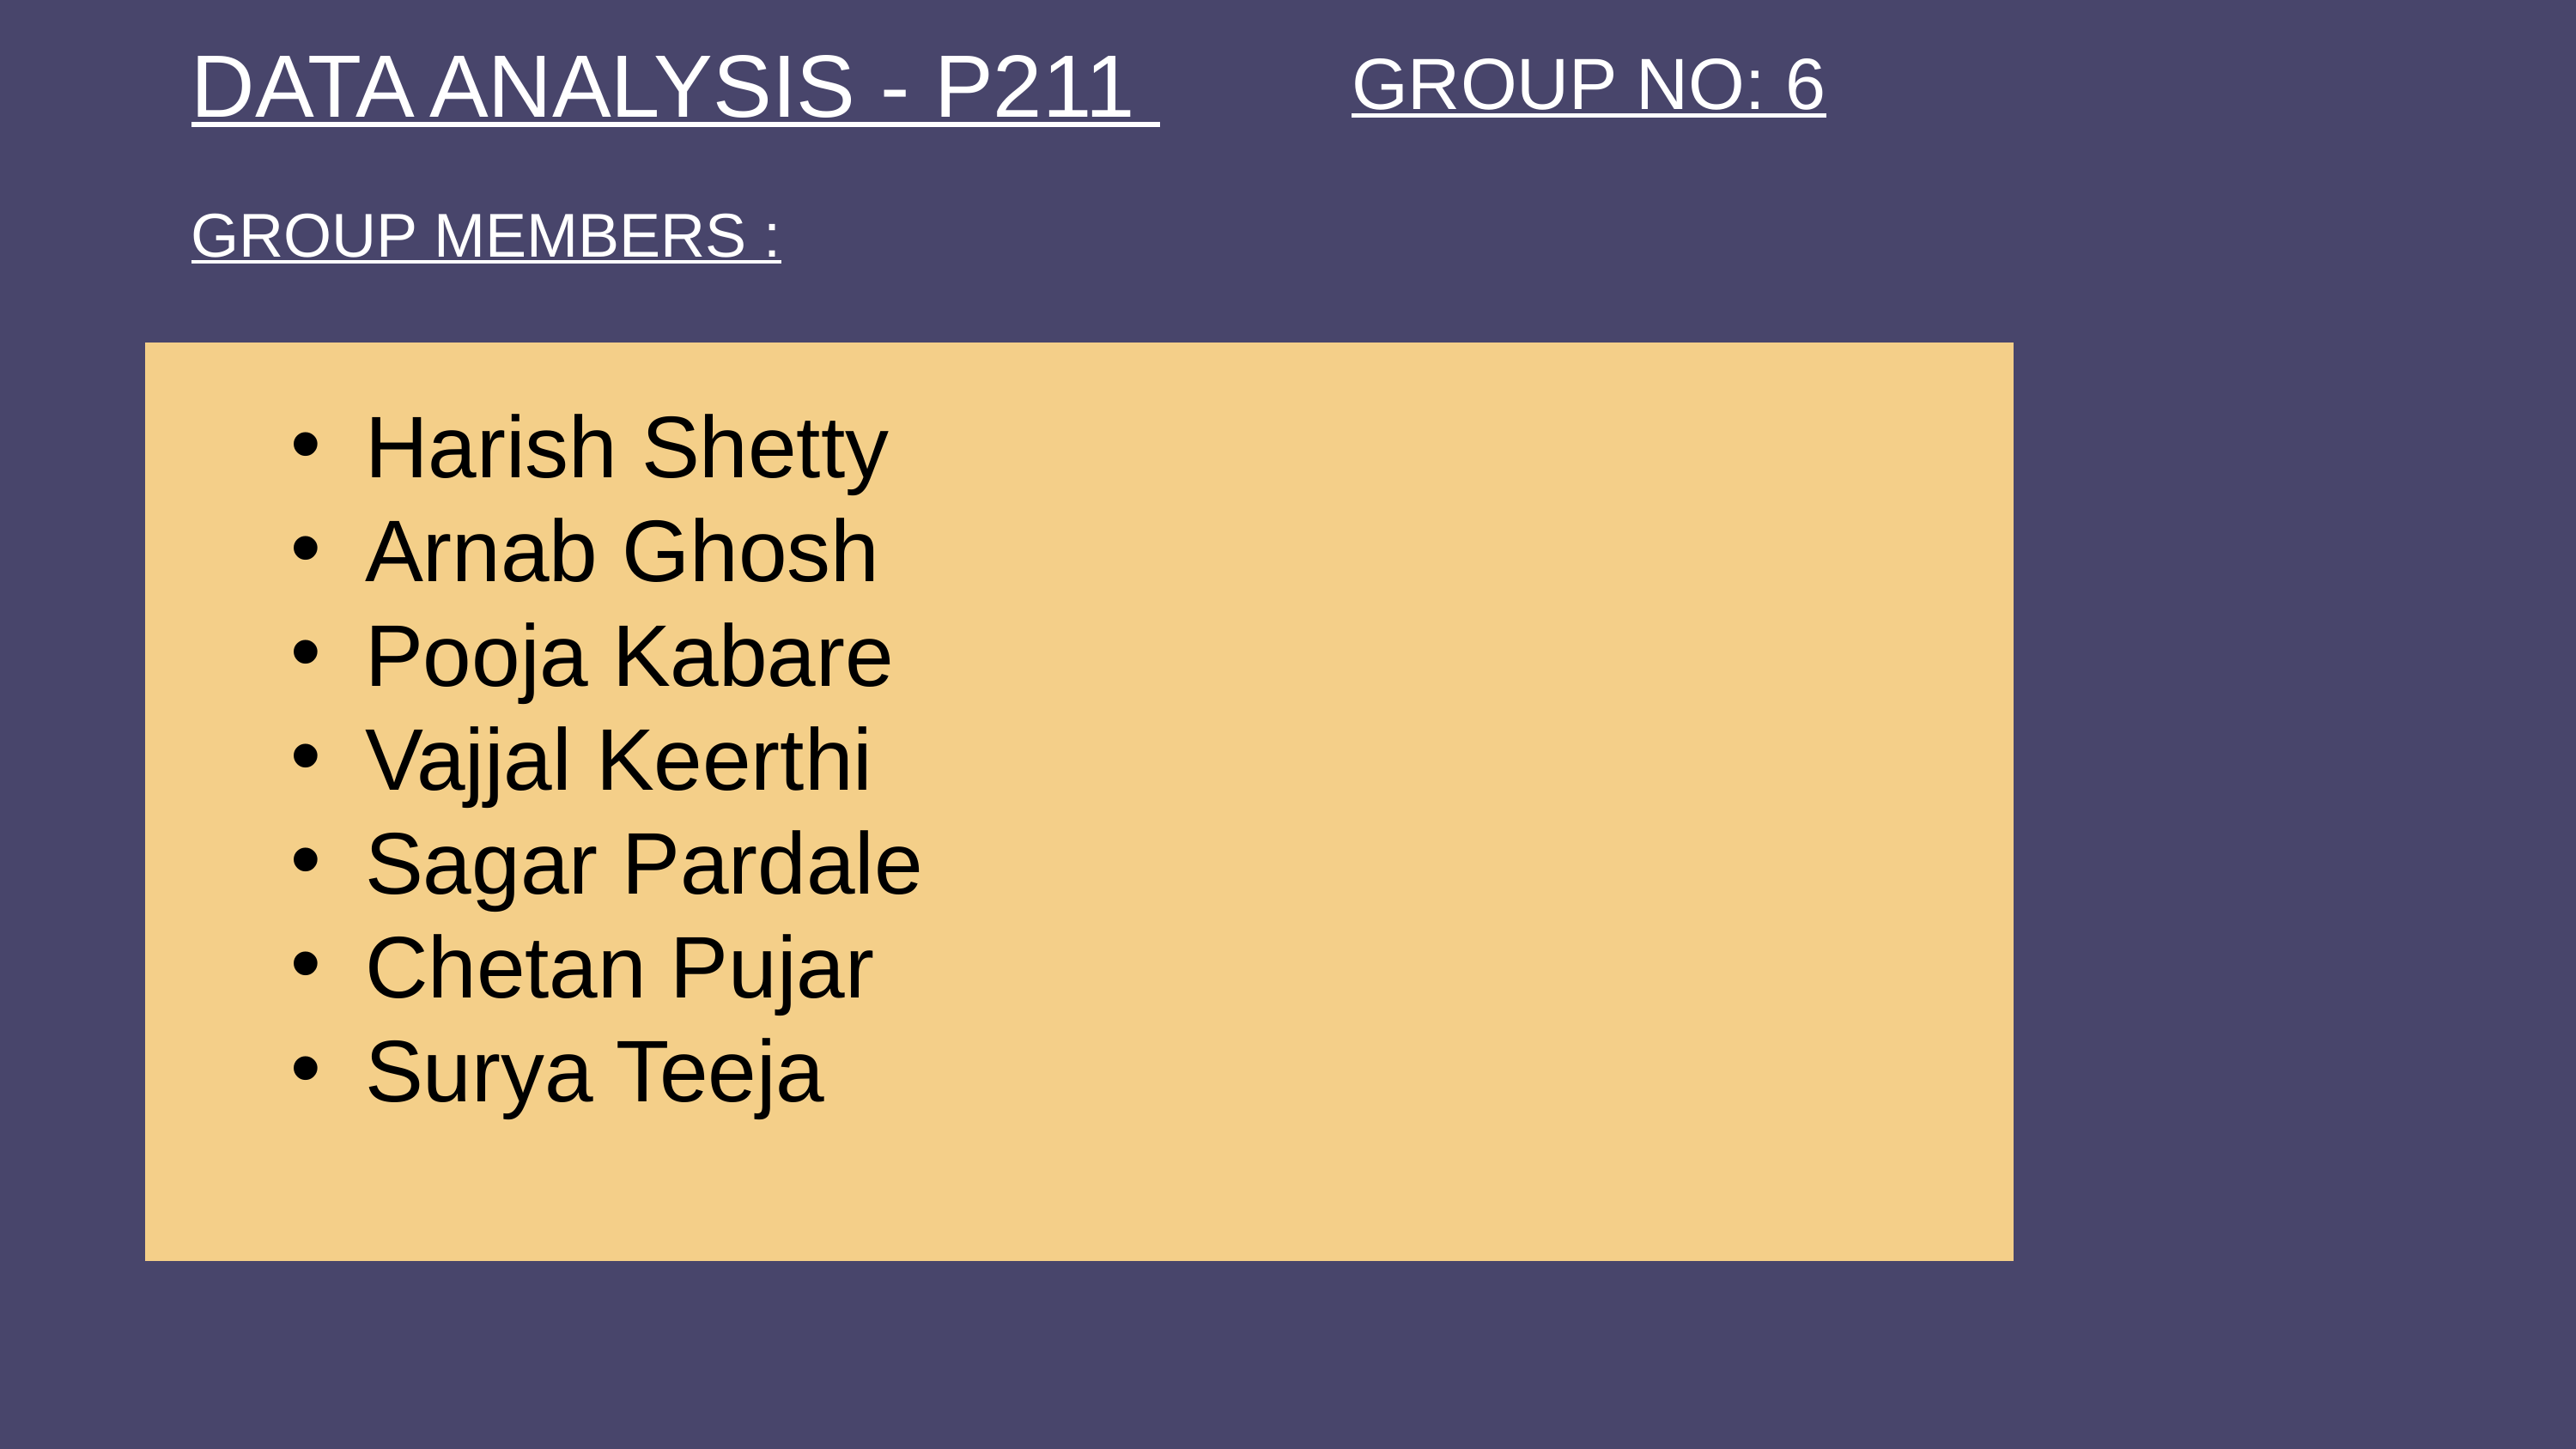

DATA ANALYSIS - P211
GROUP NO: 6
GROUP MEMBERS :

Harish Shetty
Arnab Ghosh
Pooja Kabare
Vajjal Keerthi
Sagar Pardale
Chetan Pujar
Surya Teeja